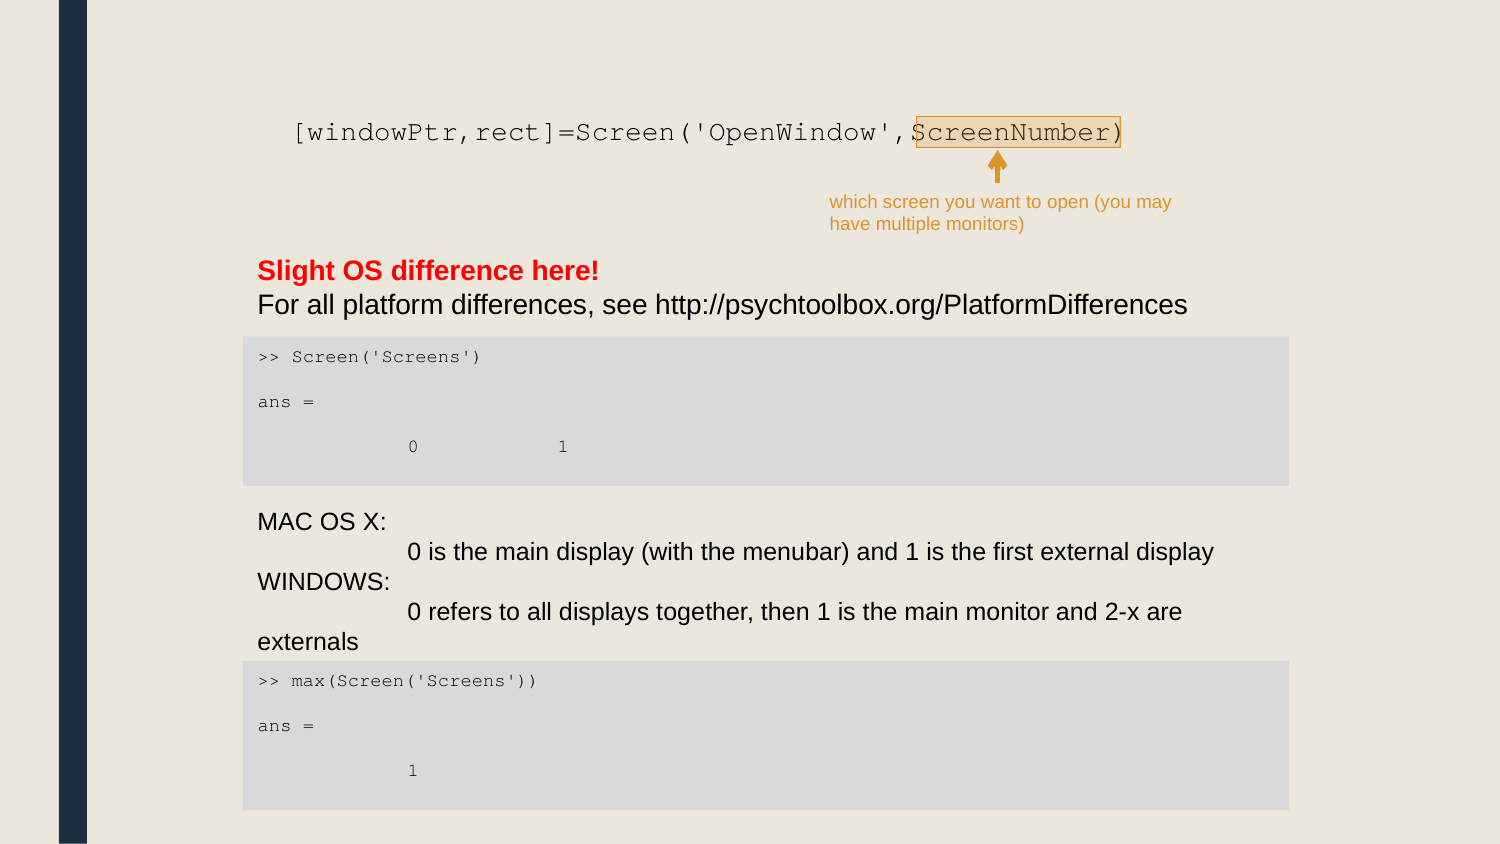

[windowPtr,rect]=Screen('OpenWindow',ScreenNumber)

which screen you want to open (you may have multiple monitors)
Slight OS difference here!
For all platform differences, see http://psychtoolbox.org/PlatformDifferences
>> Screen('Screens')

ans =

	0	1

MAC OS X:
	0 is the main display (with the menubar) and 1 is the first external display
WINDOWS:
	0 refers to all displays together, then 1 is the main monitor and 2-x are externals

>> max(Screen('Screens'))

ans =

	1